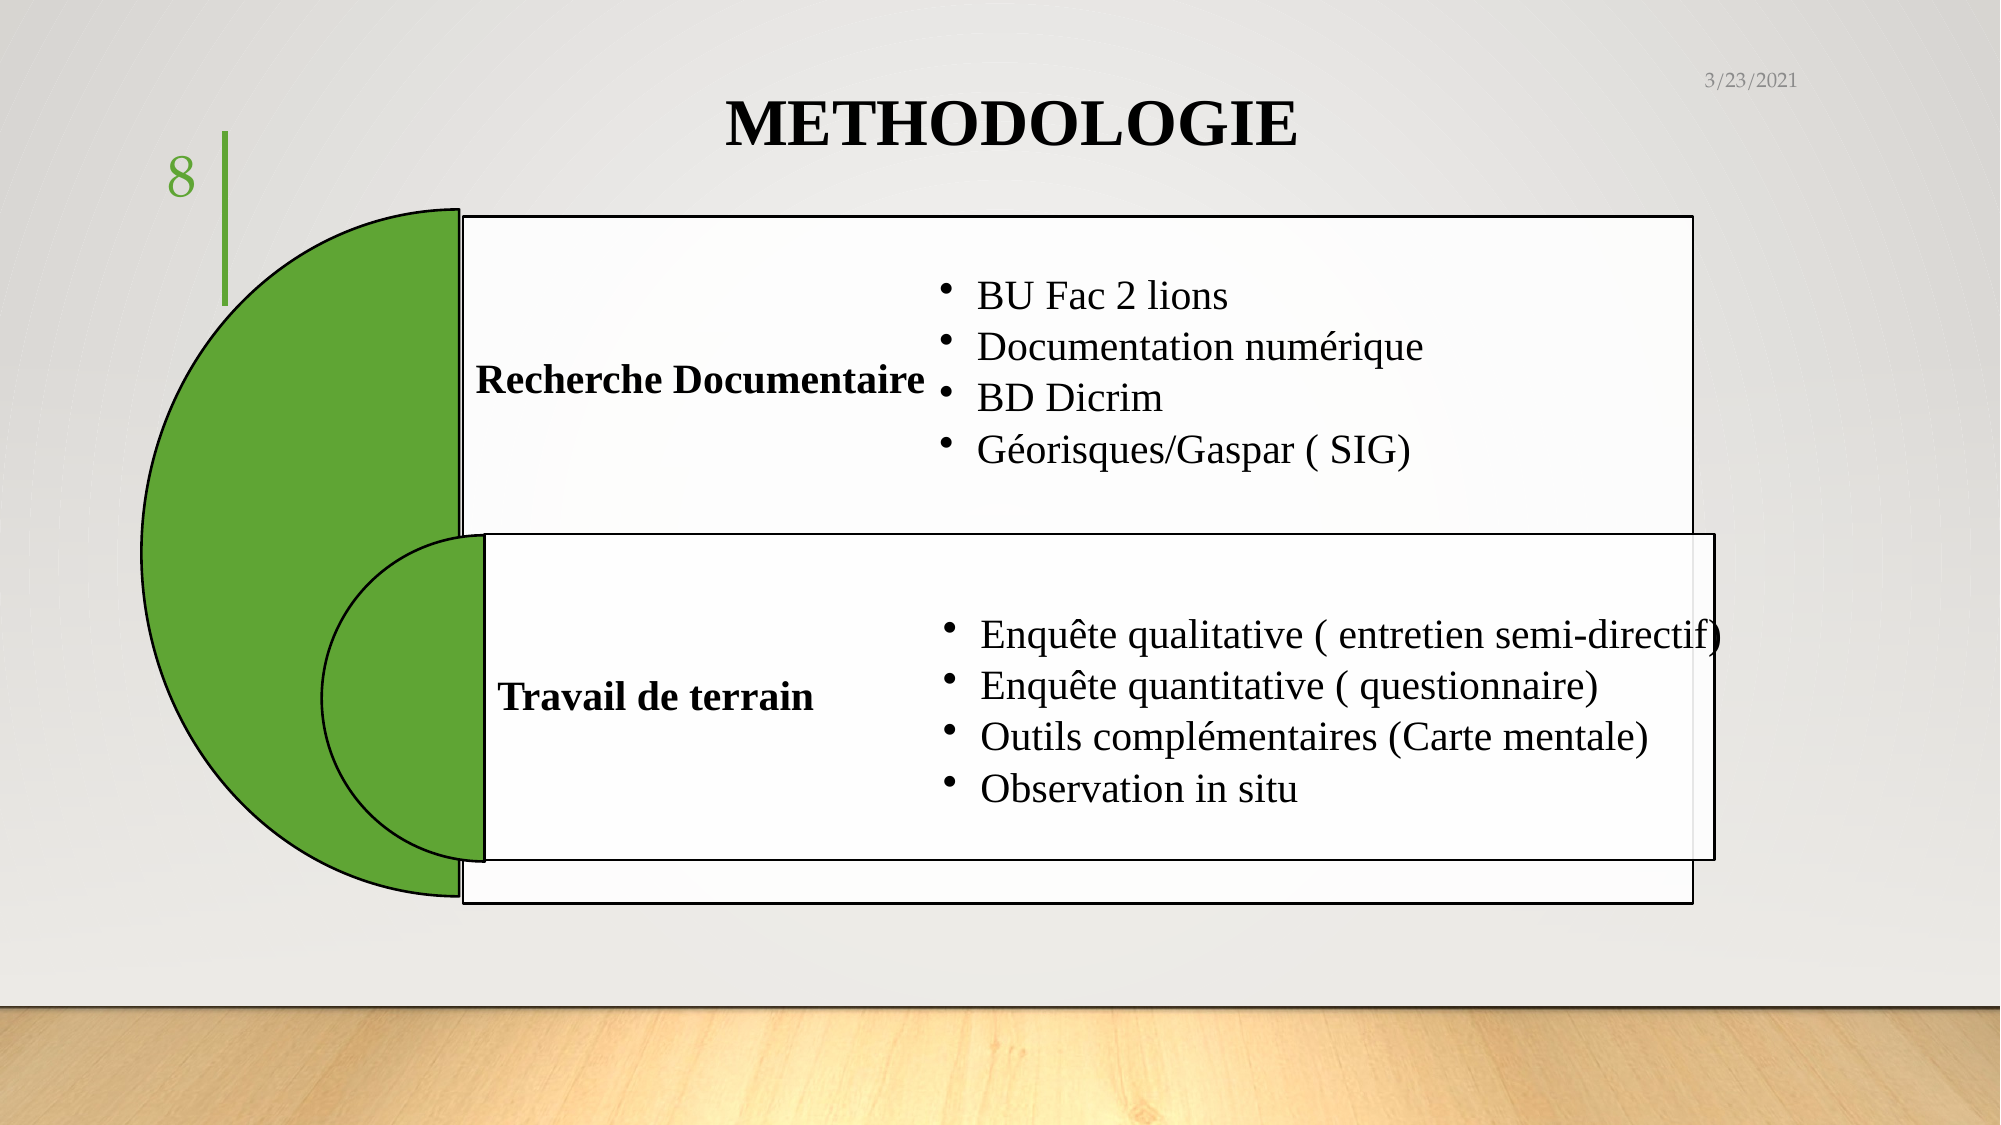

3/23/2021
# METHODOLOGIE
8
Recherche Documentaire
Travail de terrain
BU Fac 2 lions
Documentation numérique
BD Dicrim
Géorisques/Gaspar ( SIG)
Enquête qualitative ( entretien semi-directif)
Enquête quantitative ( questionnaire)
Outils complémentaires (Carte mentale)
Observation in situ